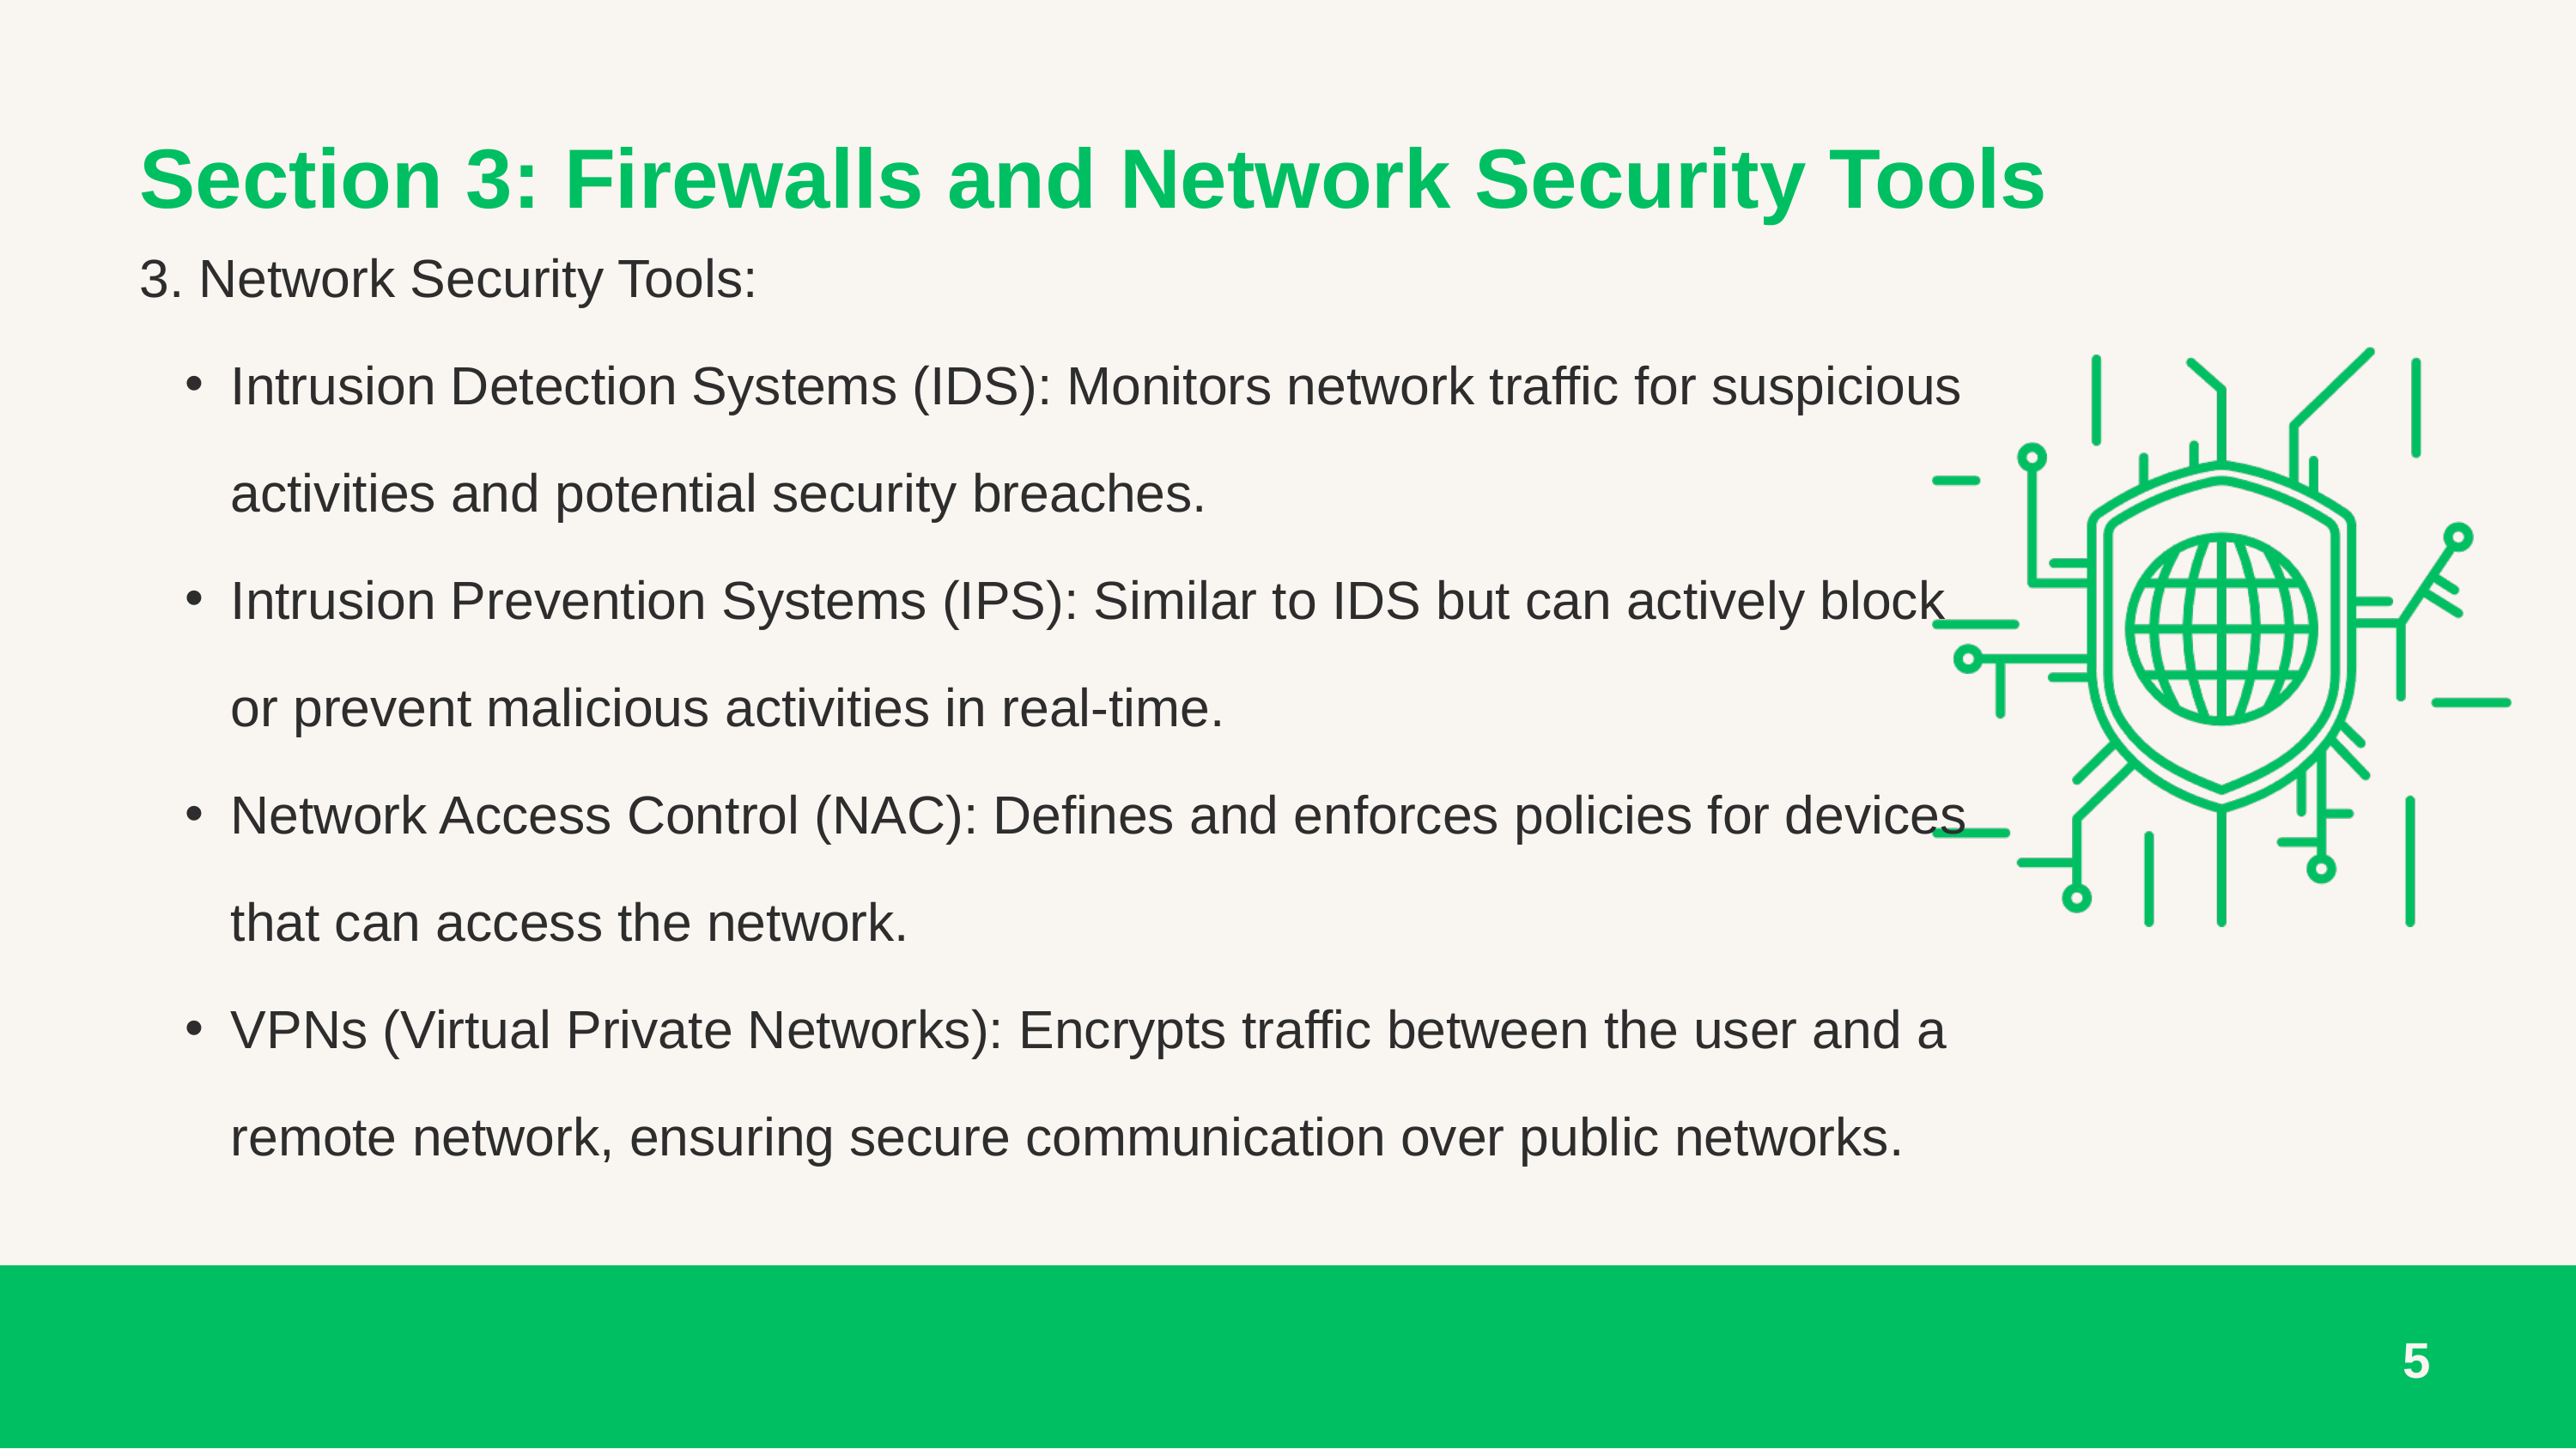

Section 3: Firewalls and Network Security Tools
3. Network Security Tools:
Intrusion Detection Systems (IDS): Monitors network traffic for suspicious activities and potential security breaches.
Intrusion Prevention Systems (IPS): Similar to IDS but can actively block or prevent malicious activities in real-time.
Network Access Control (NAC): Defines and enforces policies for devices that can access the network.
VPNs (Virtual Private Networks): Encrypts traffic between the user and a remote network, ensuring secure communication over public networks.

5